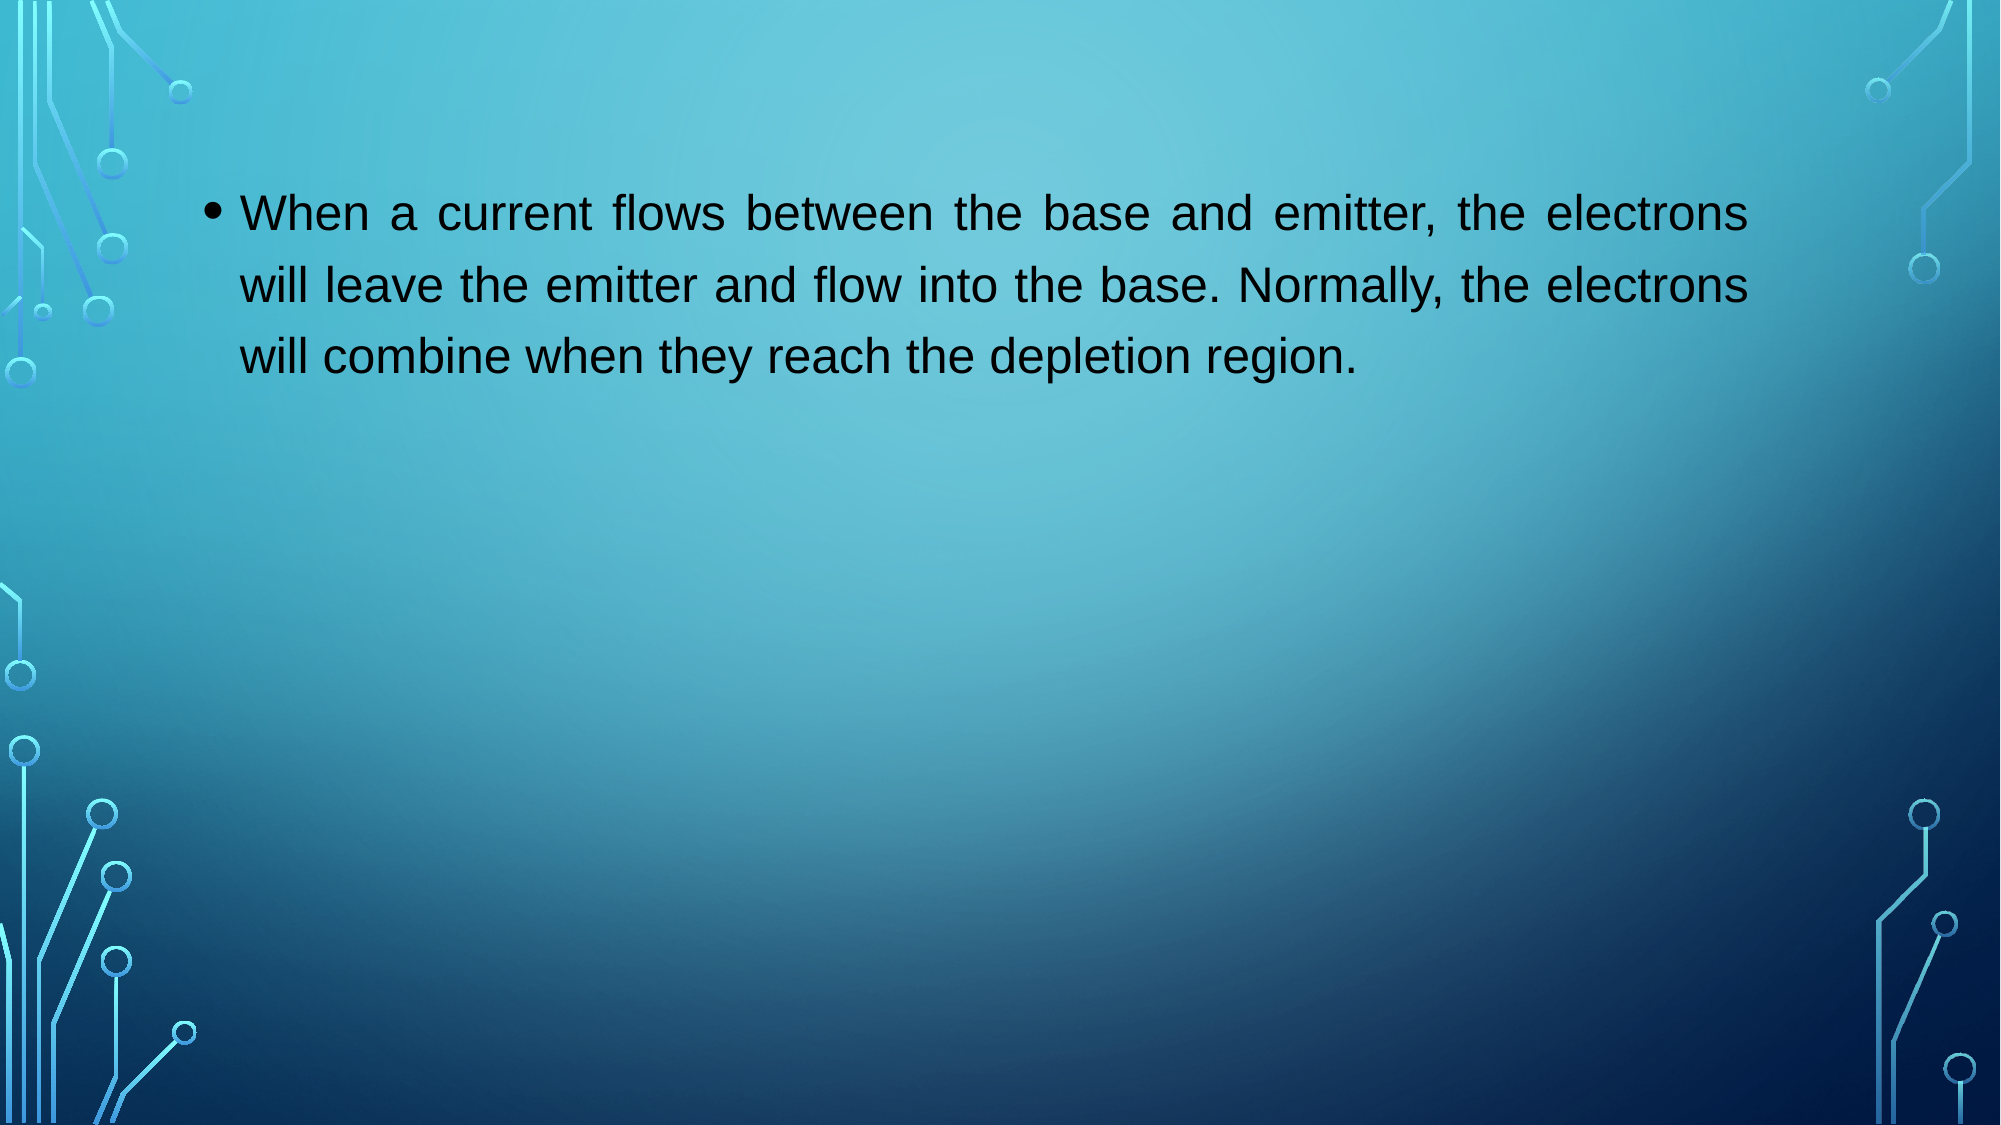

When a current flows between the base and emitter, the electrons will leave the emitter and flow into the base. Normally, the electrons will combine when they reach the depletion region.